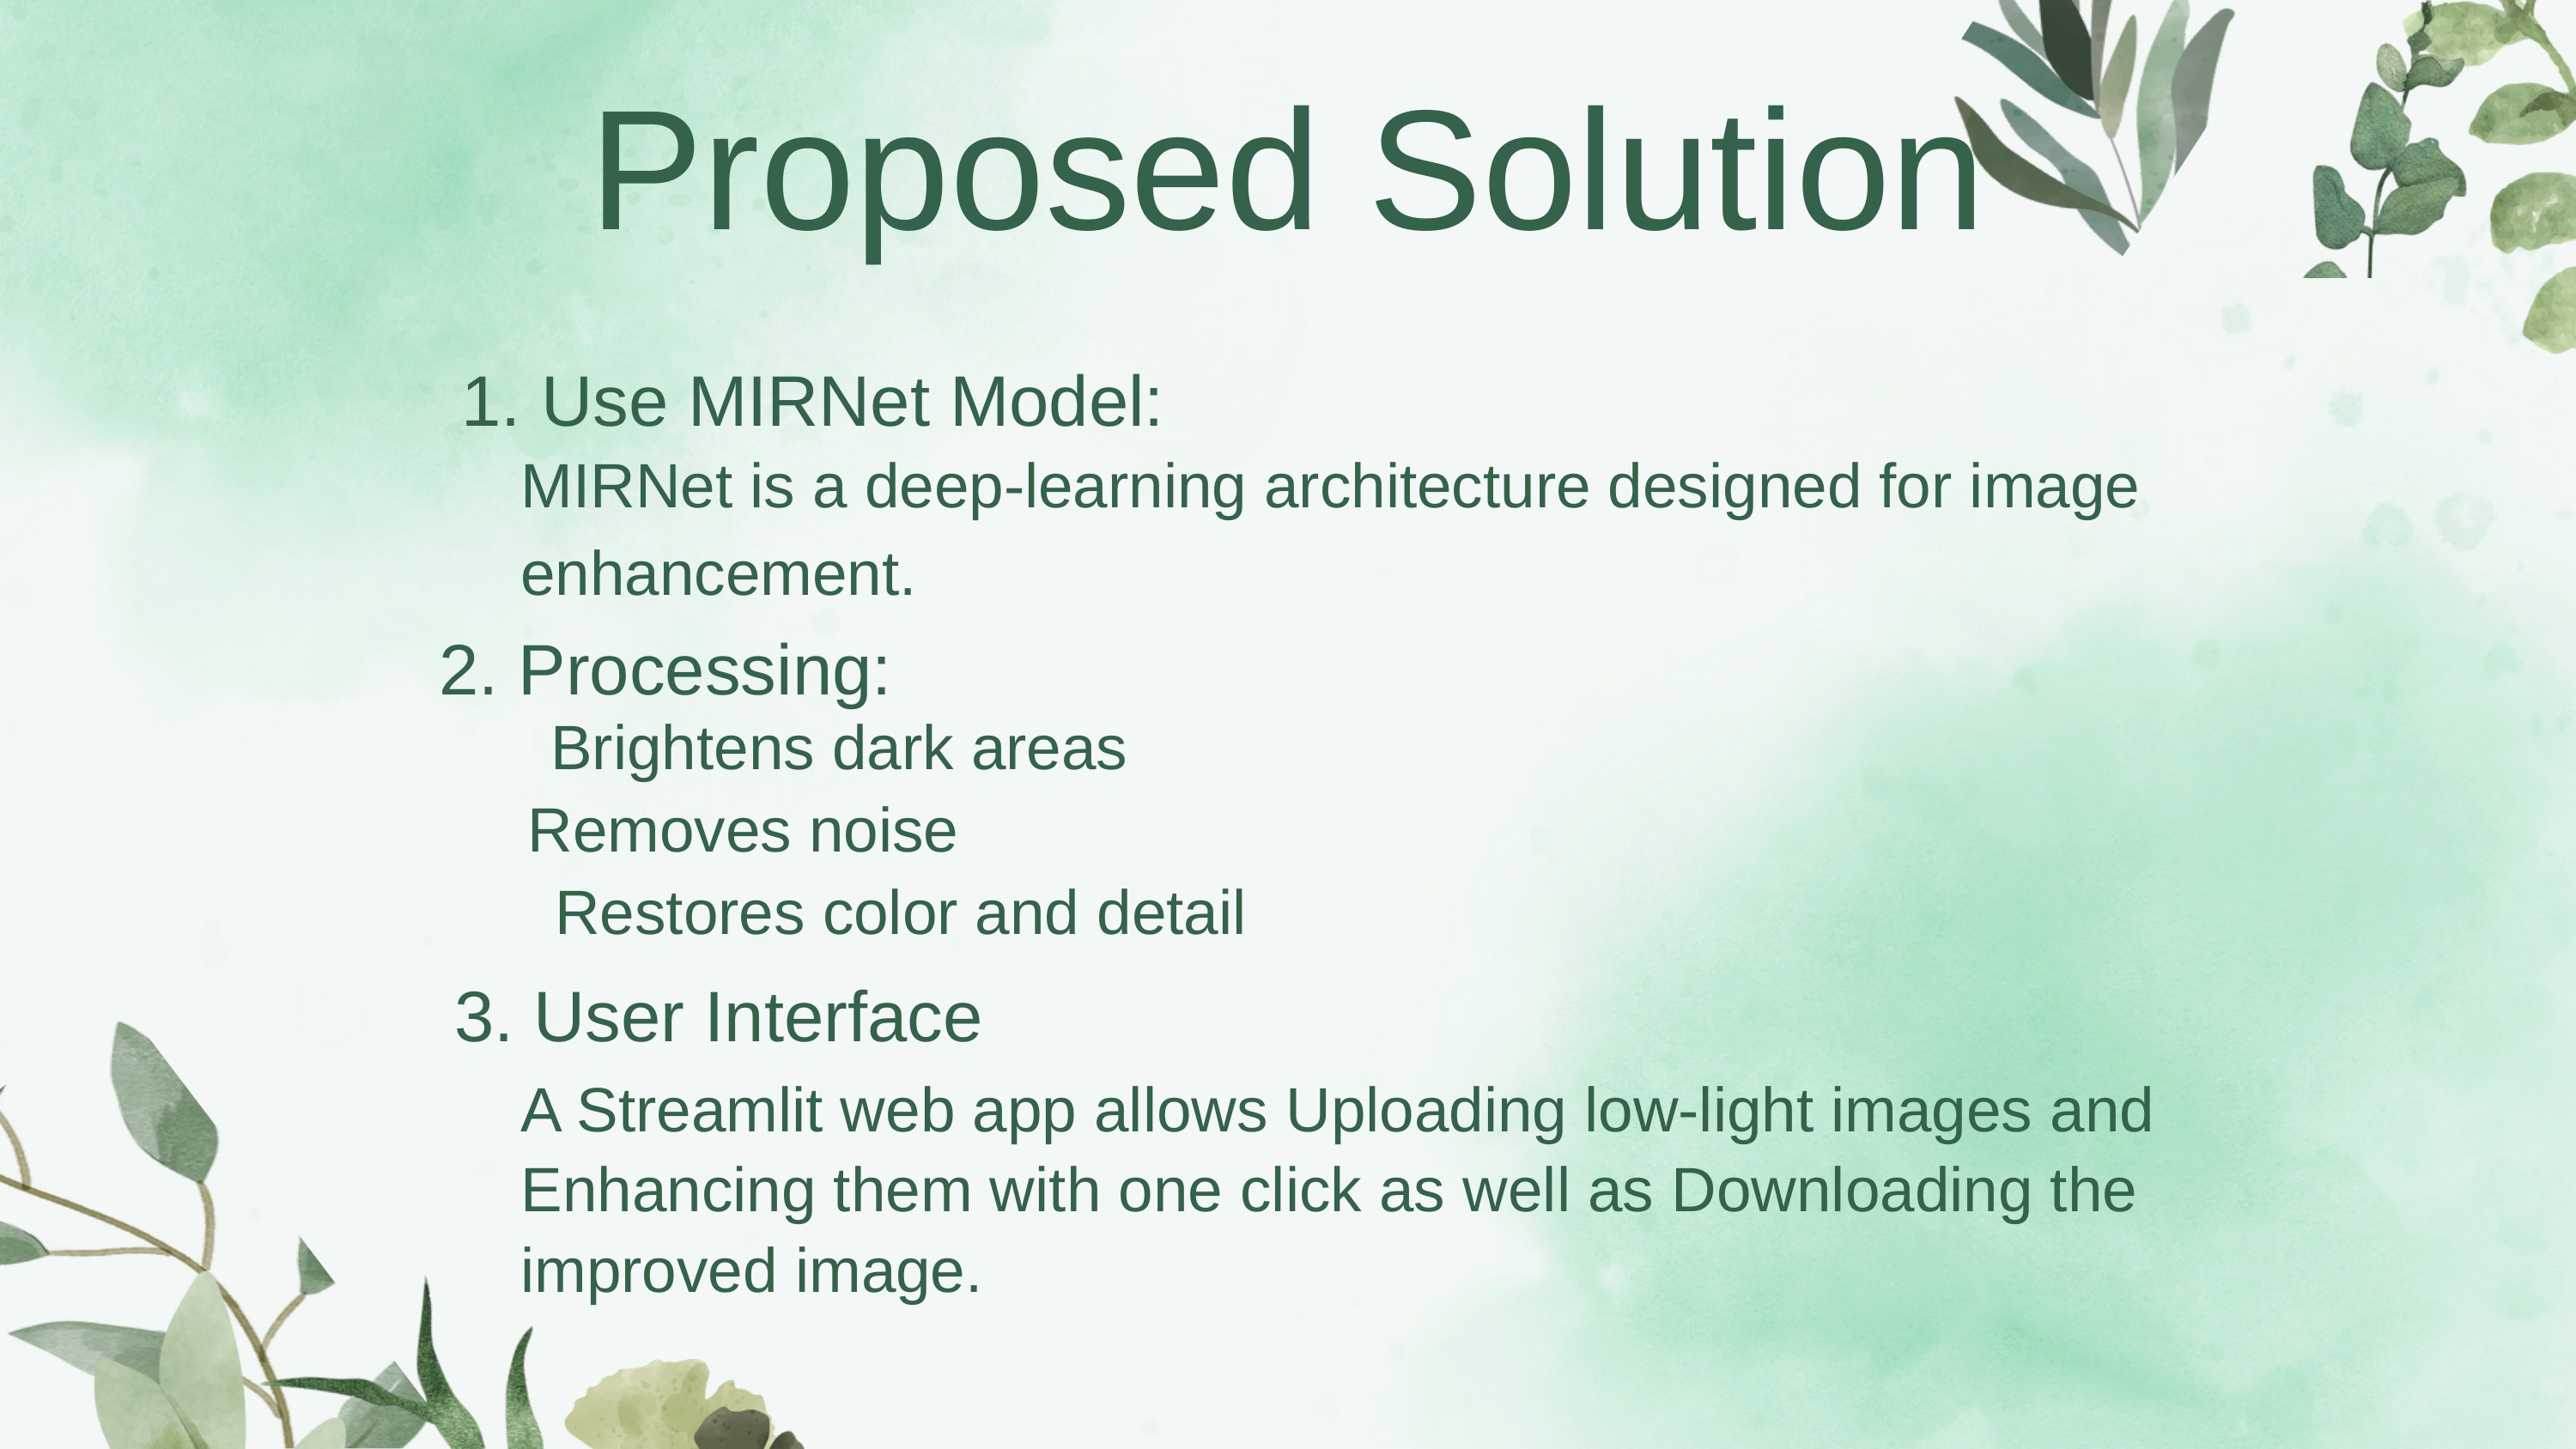

Proposed Solution
1. Use MIRNet Model:
MIRNet is a deep-learning architecture designed for image enhancement.
2. Processing:
Brightens dark areas
Removes noise
Restores color and detail
3. User Interface

A Streamlit web app allows Uploading low-light images and Enhancing them with one click as well as Downloading the improved image.